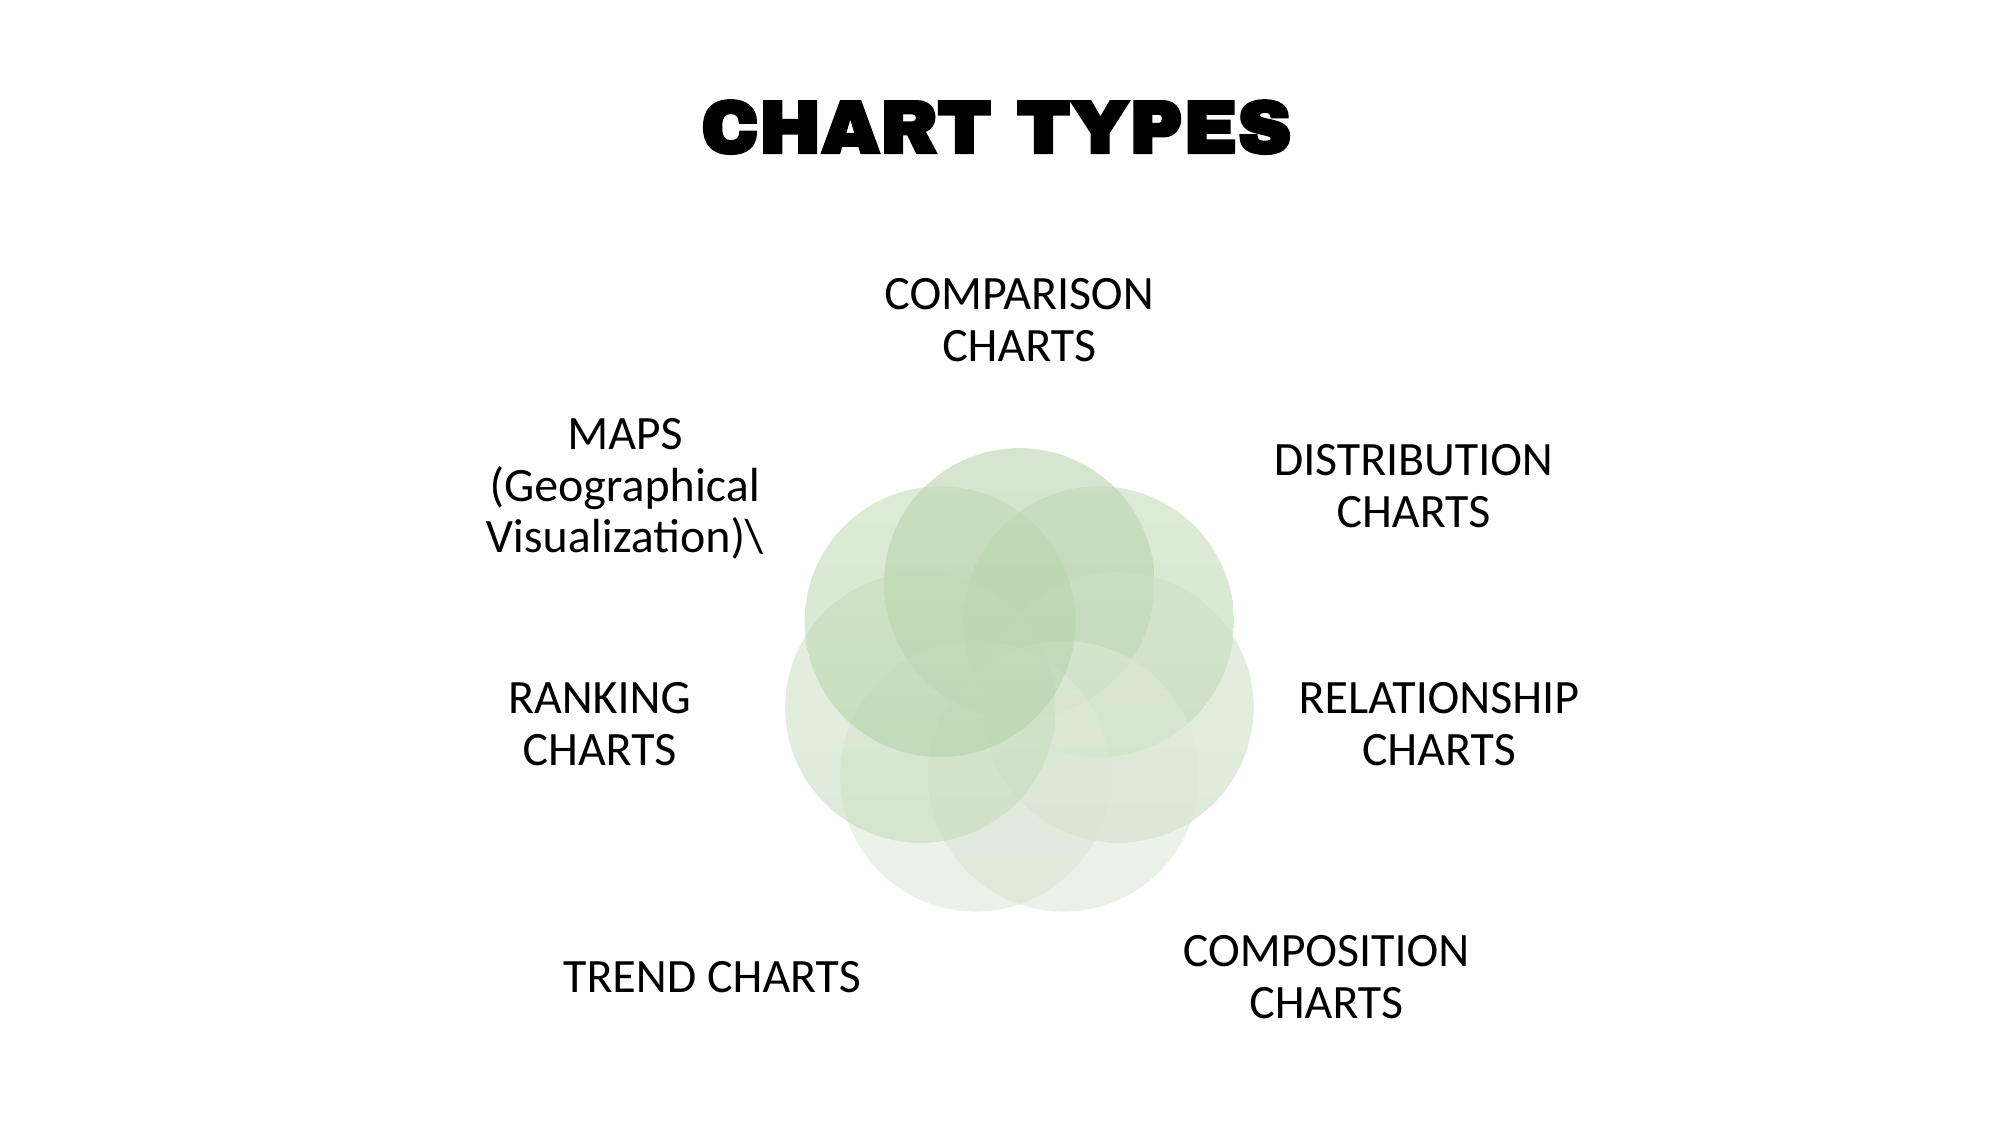

CHART TYPES
COMPARISON CHARTS
DISTRIBUTION CHARTS
RELATIONSHIP CHARTS
COMPOSITION CHARTS
TREND CHARTS
RANKING CHARTS
MAPS (Geographical Visualization)\